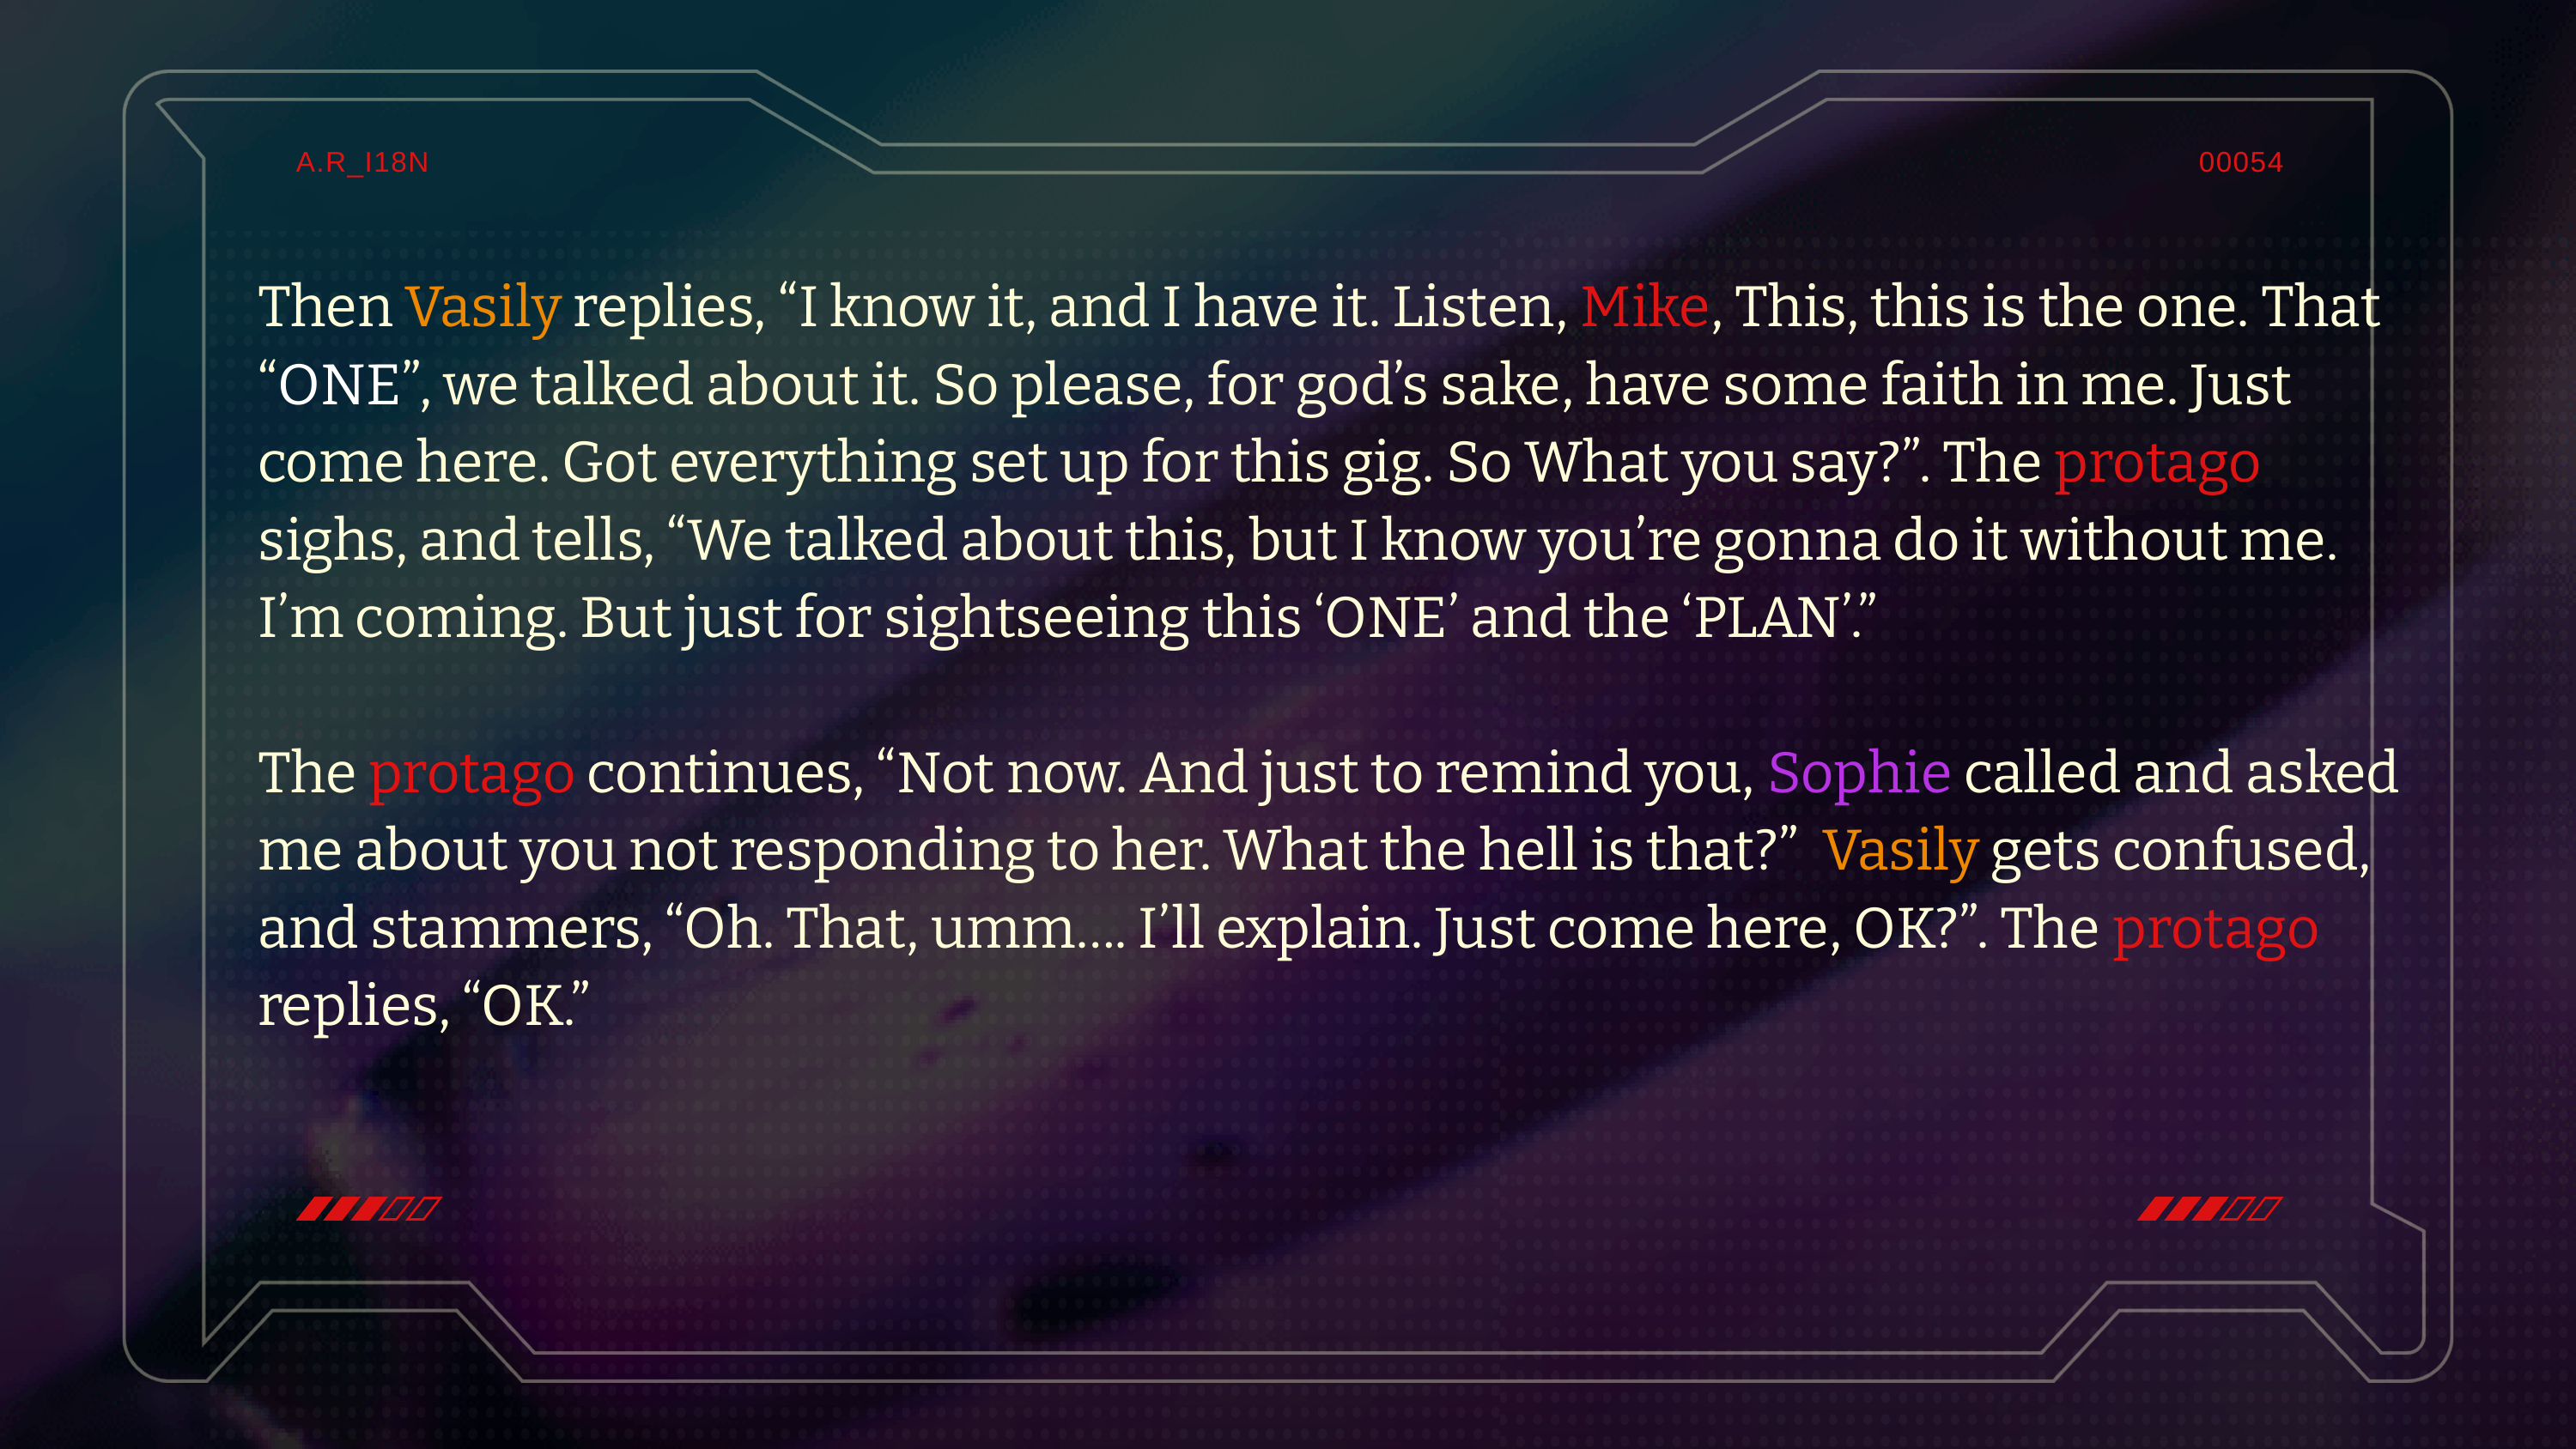

A.R_I18N
00054

Then Vasily replies, “I know it, and I have it. Listen, Mike, This, this is the one. That “ONE”, we talked about it. So please, for god’s sake, have some faith in me. Just come here. Got everything set up for this gig. So What you say?”. The protago sighs, and tells, “We talked about this, but I know you’re gonna do it without me. I’m coming. But just for sightseeing this ‘ONE’ and the ‘PLAN’.”

The protago continues, “Not now. And just to remind you, Sophie called and asked me about you not responding to her. What the hell is that?”  Vasily gets confused, and stammers, “Oh. That, umm…. I’ll explain. Just come here, OK?”. The protago replies, “OK.”